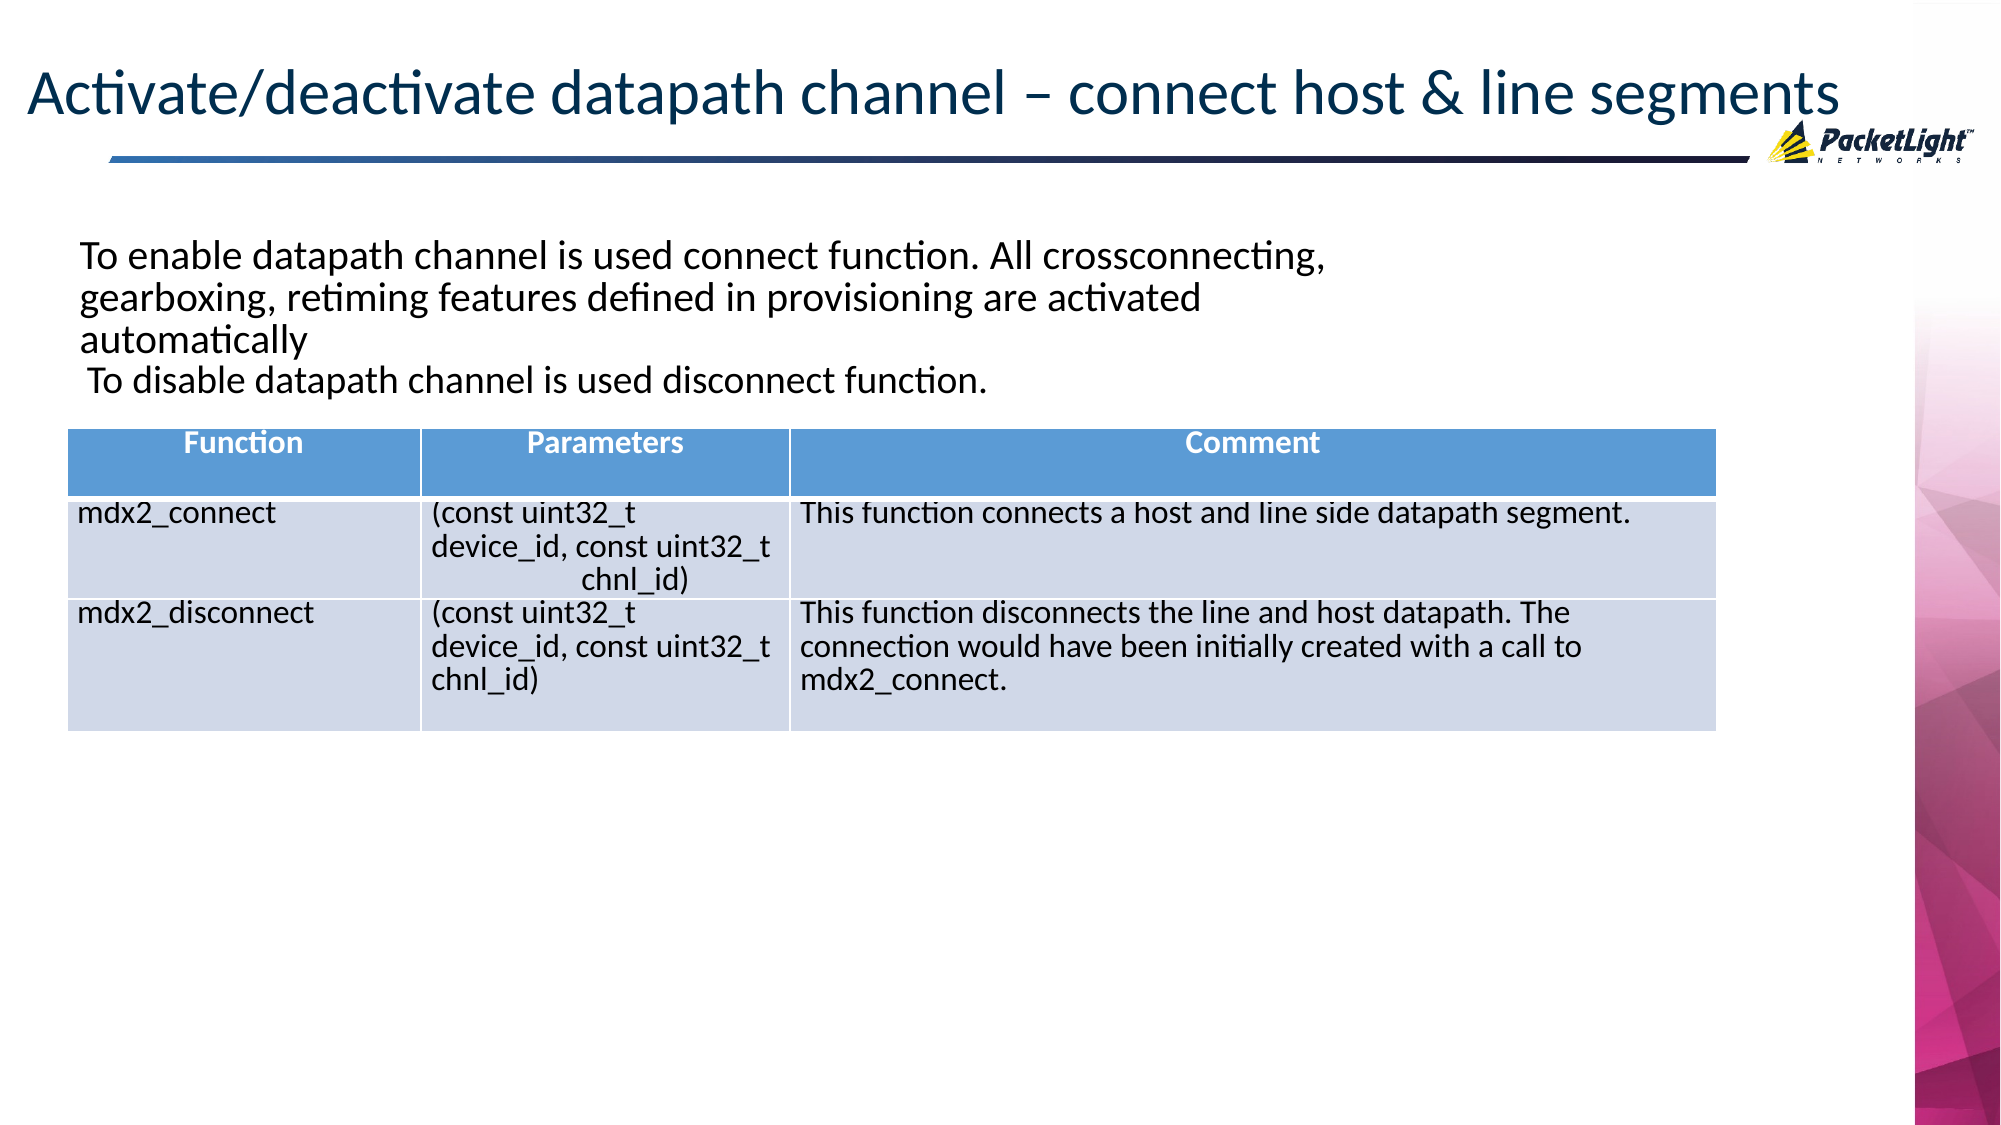

# Activate/deactivate datapath channel – connect host & line segments
To enable datapath channel is used connect function. All crossconnecting, gearboxing, retiming features defined in provisioning are activated automatically
To disable datapath channel is used disconnect function.
| Function | Parameters | Comment |
| --- | --- | --- |
| mdx2\_connect | (const uint32\_t device\_id, const uint32\_t chnl\_id) | This function connects a host and line side datapath segment. |
| mdx2\_disconnect | (const uint32\_t device\_id, const uint32\_t chnl\_id) | This function disconnects the line and host datapath. The connection would have been initially created with a call to mdx2\_connect. |